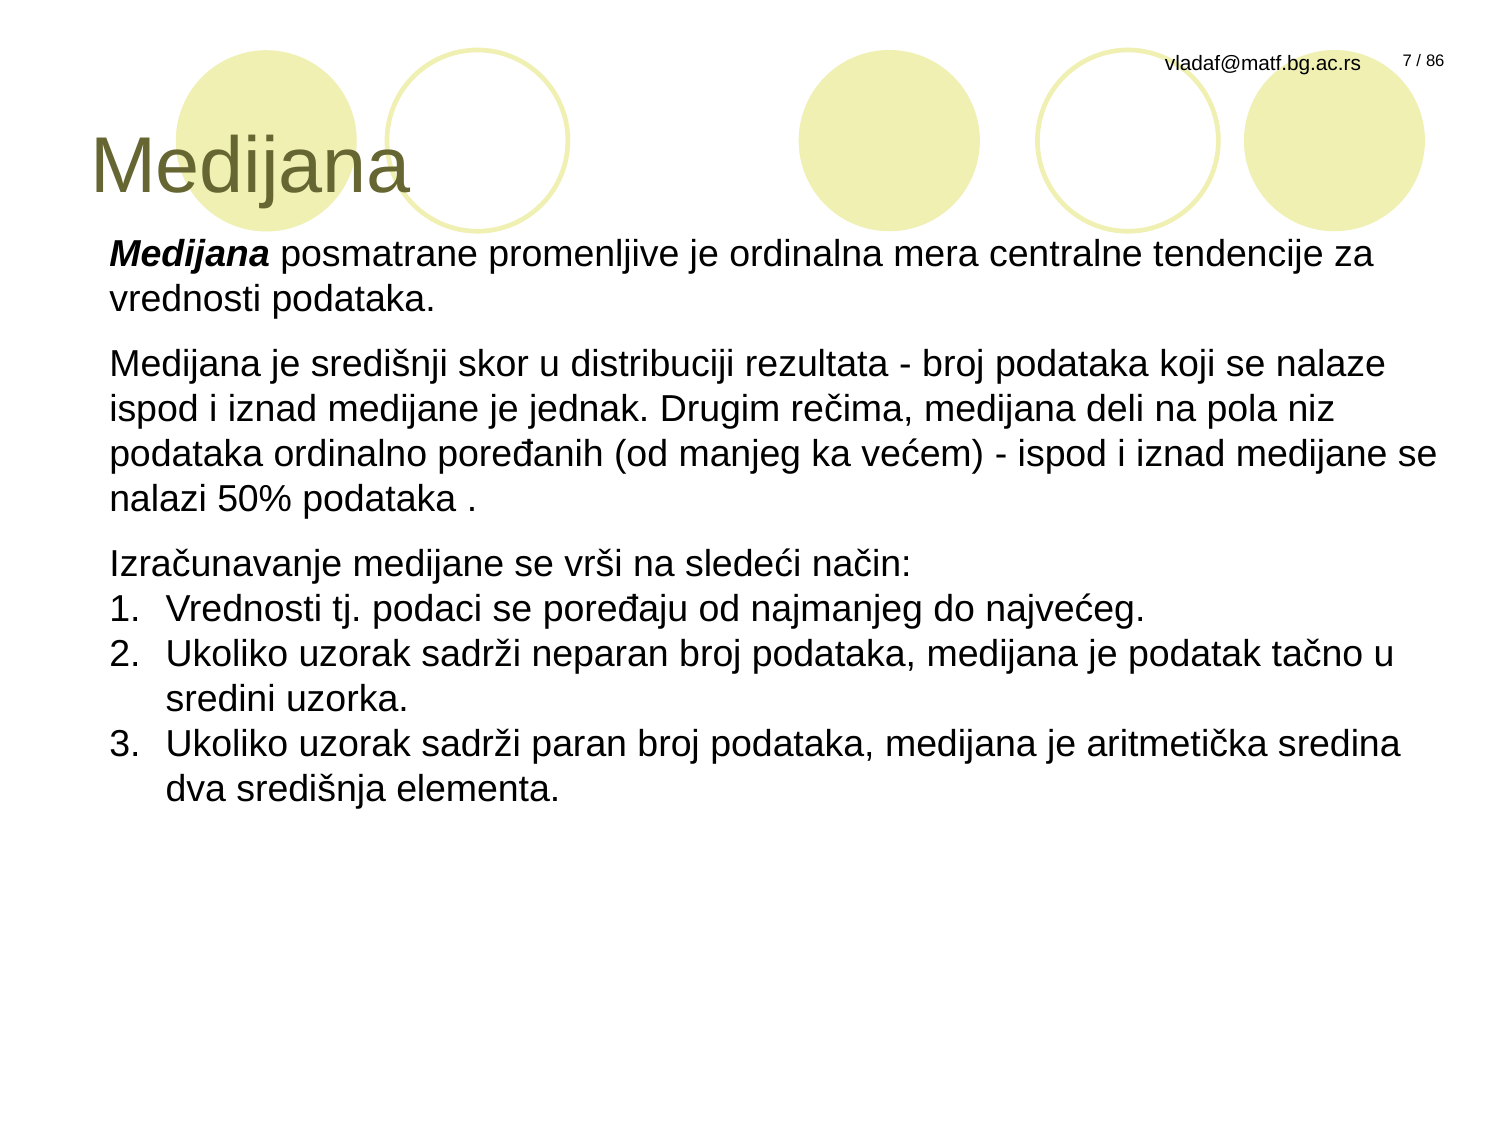

# Medijana
Medijana posmatrane promenljive je ordinalna mera centralne tendencije za vrednosti podataka.

Medijana je središnji skor u distribuciji rezultata - broj podataka koji se nalaze ispod i iznad medijane je jednak. Drugim rečima, medijana deli na pola niz podataka ordinalno poređanih (od manjeg ka većem) - ispod i iznad medijane se nalazi 50% podataka .
Izračunavanje medijane se vrši na sledeći način:
Vrednosti tj. podaci se poređaju od najmanjeg do najvećeg.
Ukoliko uzorak sadrži neparan broj podataka, medijana je podatak tačno u sredini uzorka.
Ukoliko uzorak sadrži paran broj podataka, medijana je aritmetička sredina dva središnja elementa.